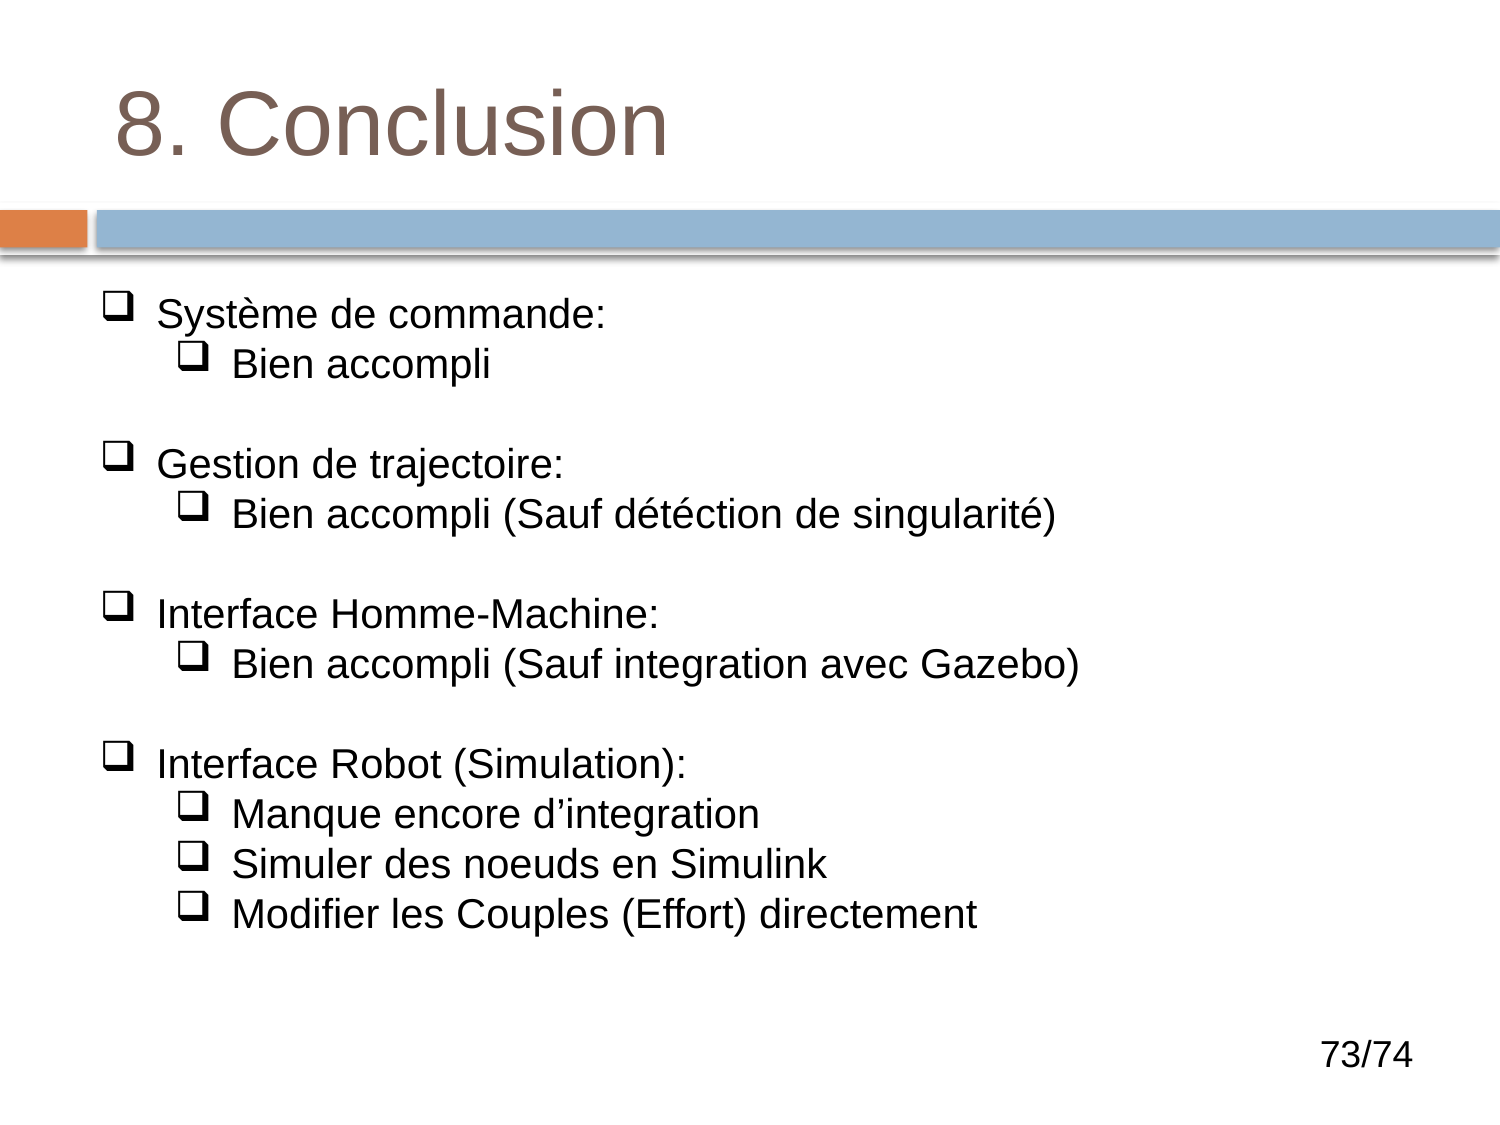

# 8. Conclusion
Système de commande:
Bien accompli

Gestion de trajectoire:
Bien accompli (Sauf détéction de singularité)

Interface Homme-Machine:
Bien accompli (Sauf integration avec Gazebo)

Interface Robot (Simulation):
Manque encore d’integration
Simuler des noeuds en Simulink
Modifier les Couples (Effort) directement
73